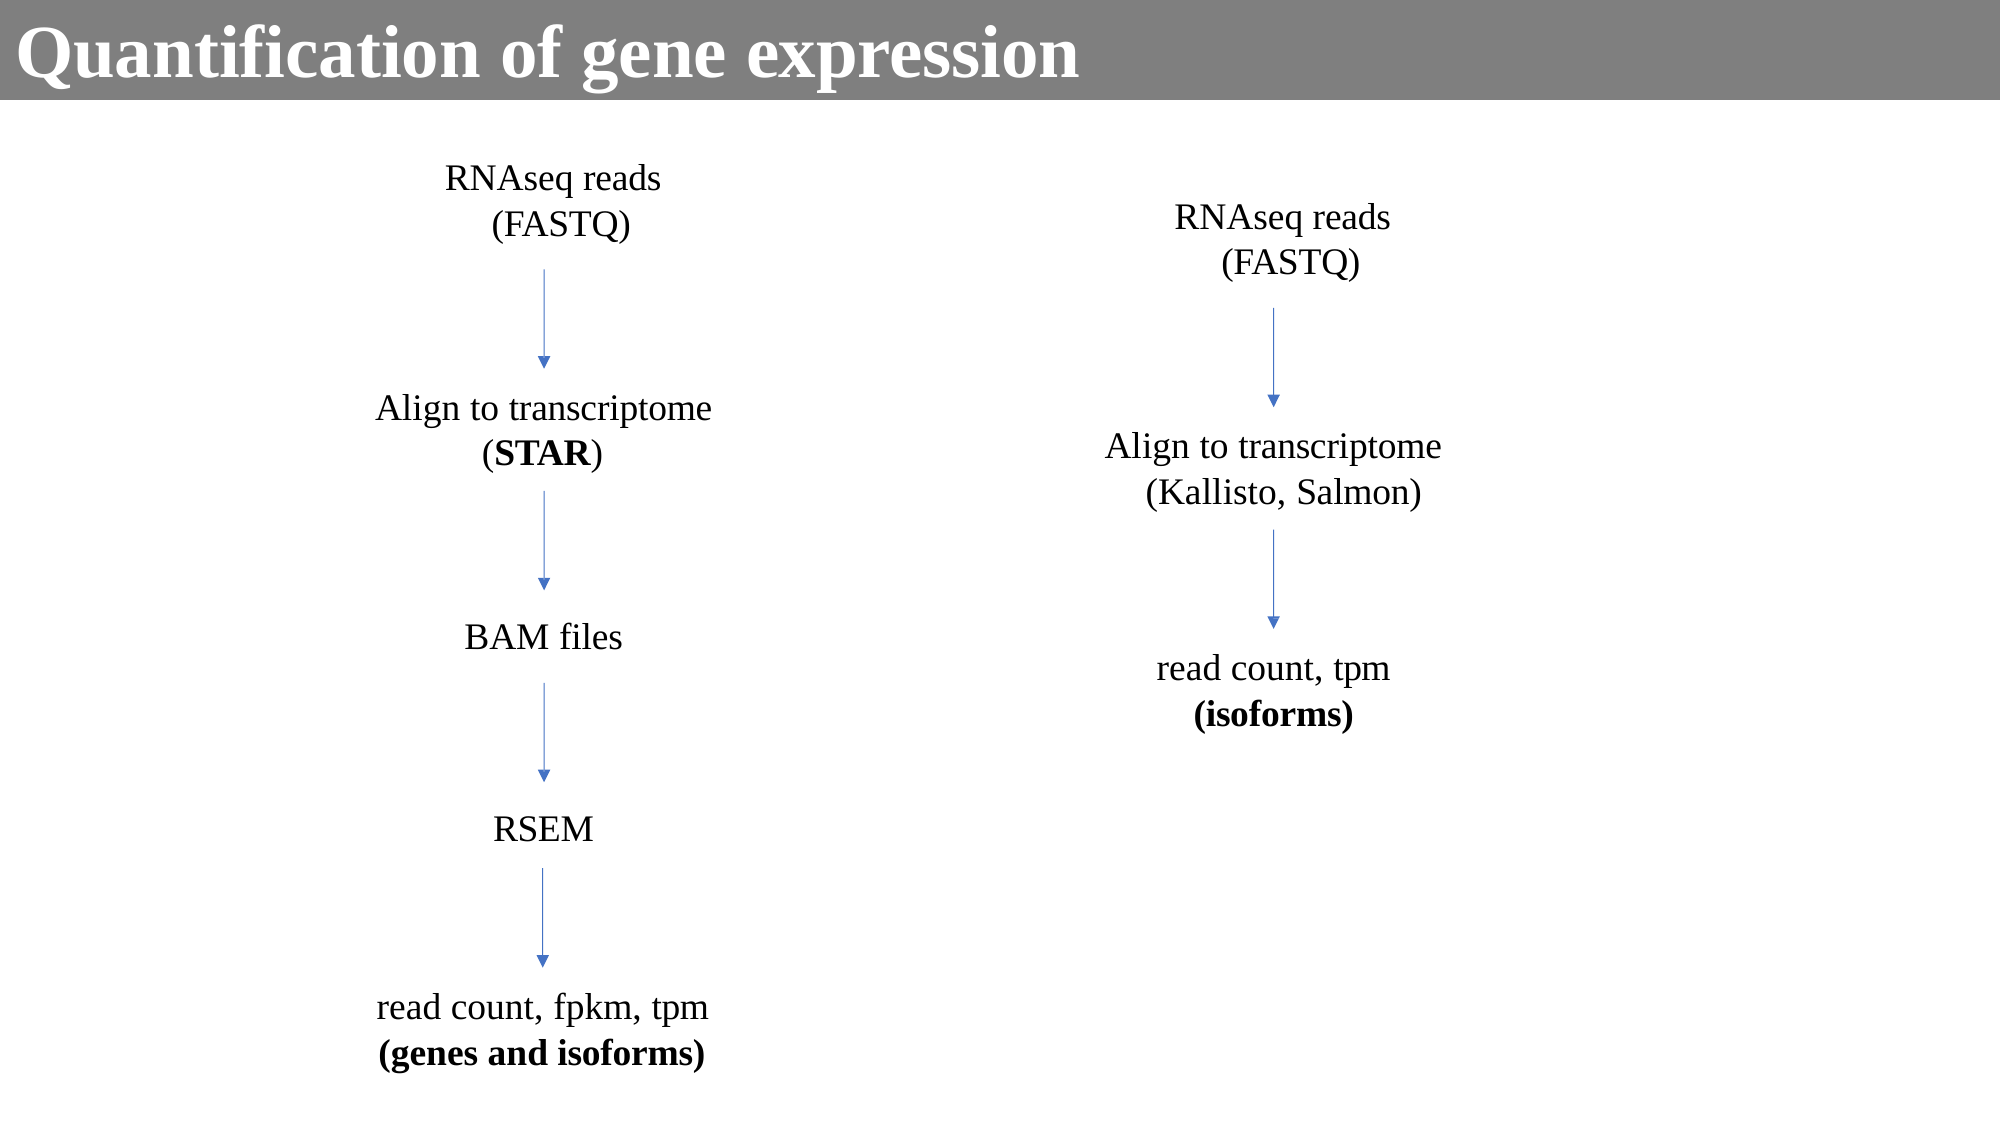

# Quantification of gene expression
RNAseq reads (FASTQ)
RNAseq reads (FASTQ)

Align to transcriptome (STAR)
Align to transcriptome (Kallisto, Salmon)

BAM files
read count, tpm
(isoforms)

RSEM

read count, fpkm, tpm
(genes and isoforms)